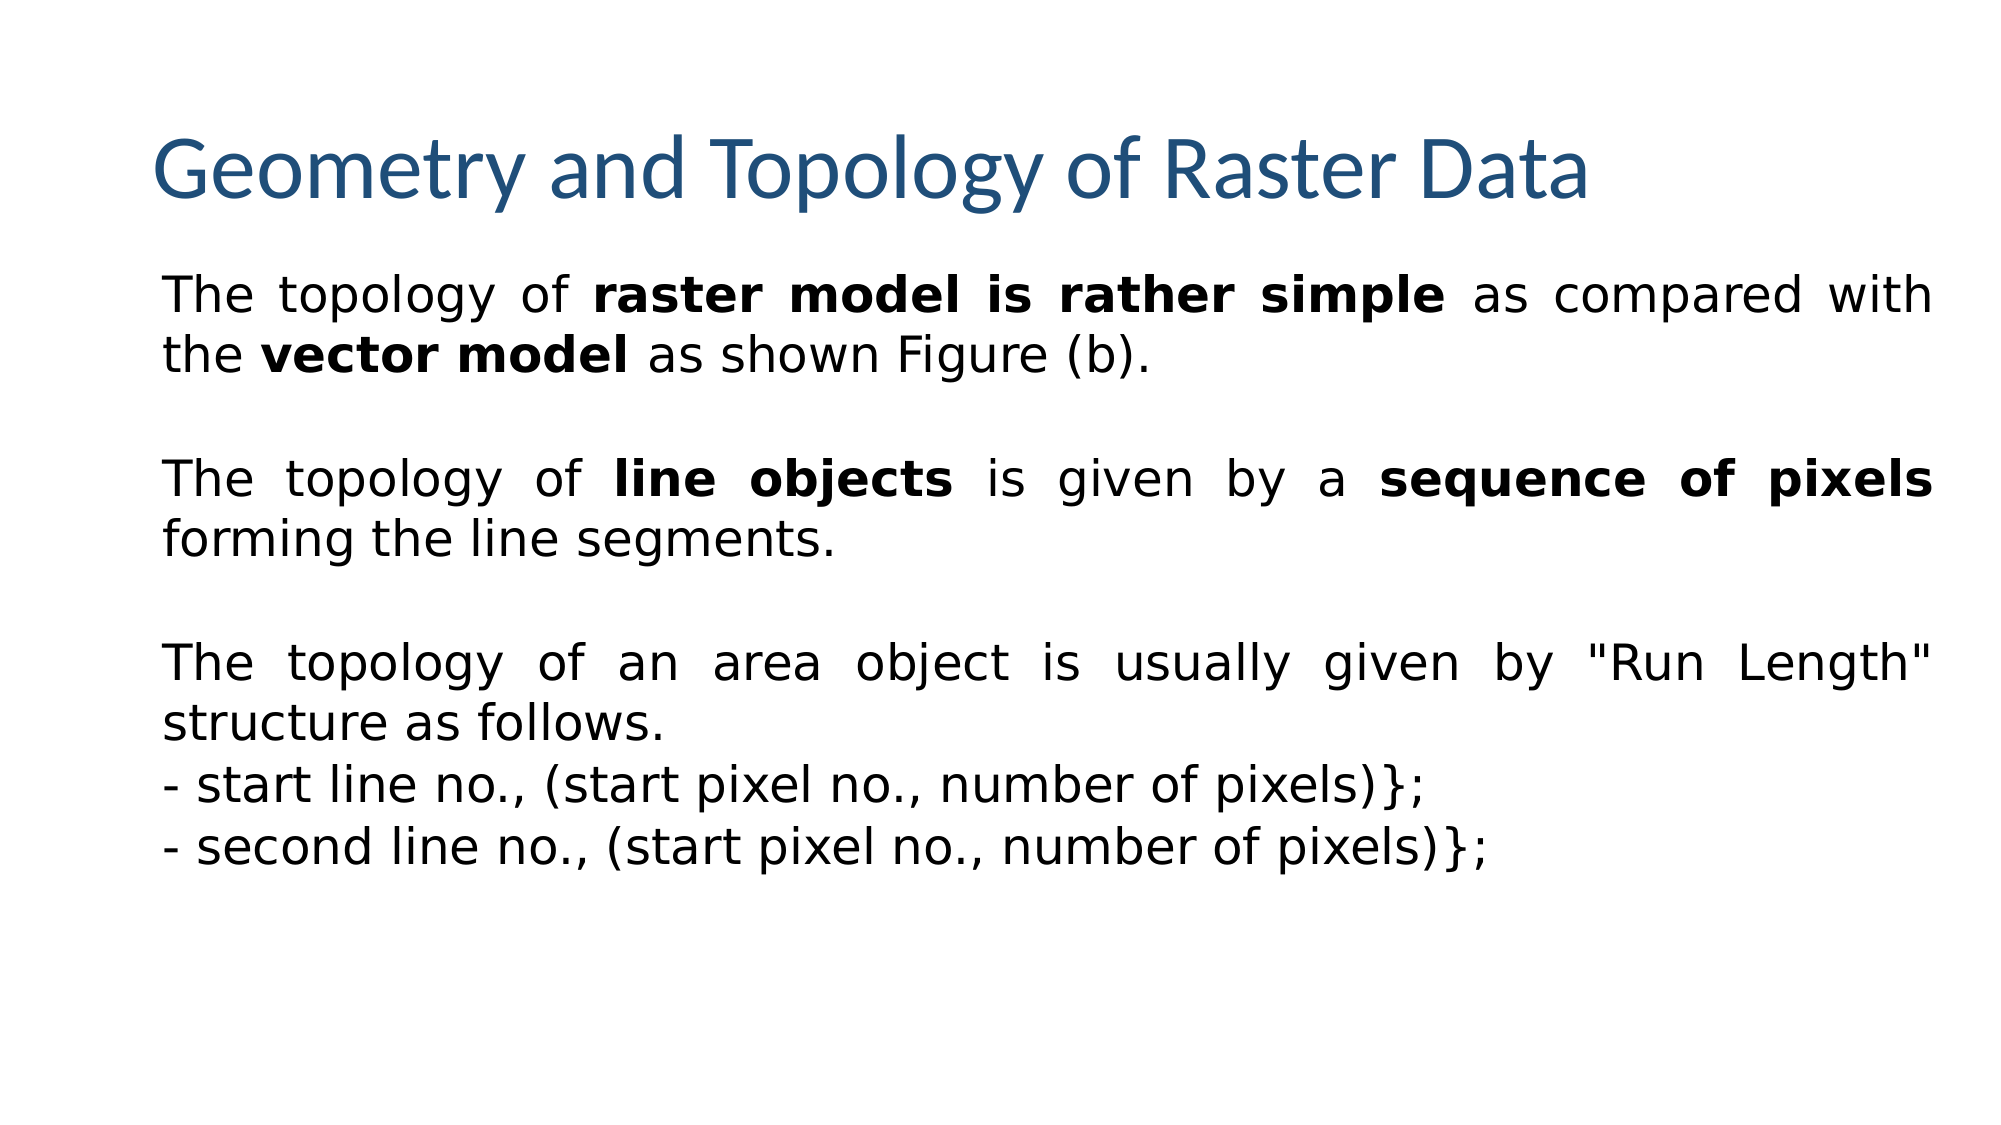

# Geometry and Topology of Raster Data
The topology of raster model is rather simple as compared with the vector model as shown Figure (b).

The topology of line objects is given by a sequence of pixels forming the line segments.

The topology of an area object is usually given by "Run Length" structure as follows.
- start line no., (start pixel no., number of pixels)};
- second line no., (start pixel no., number of pixels)};